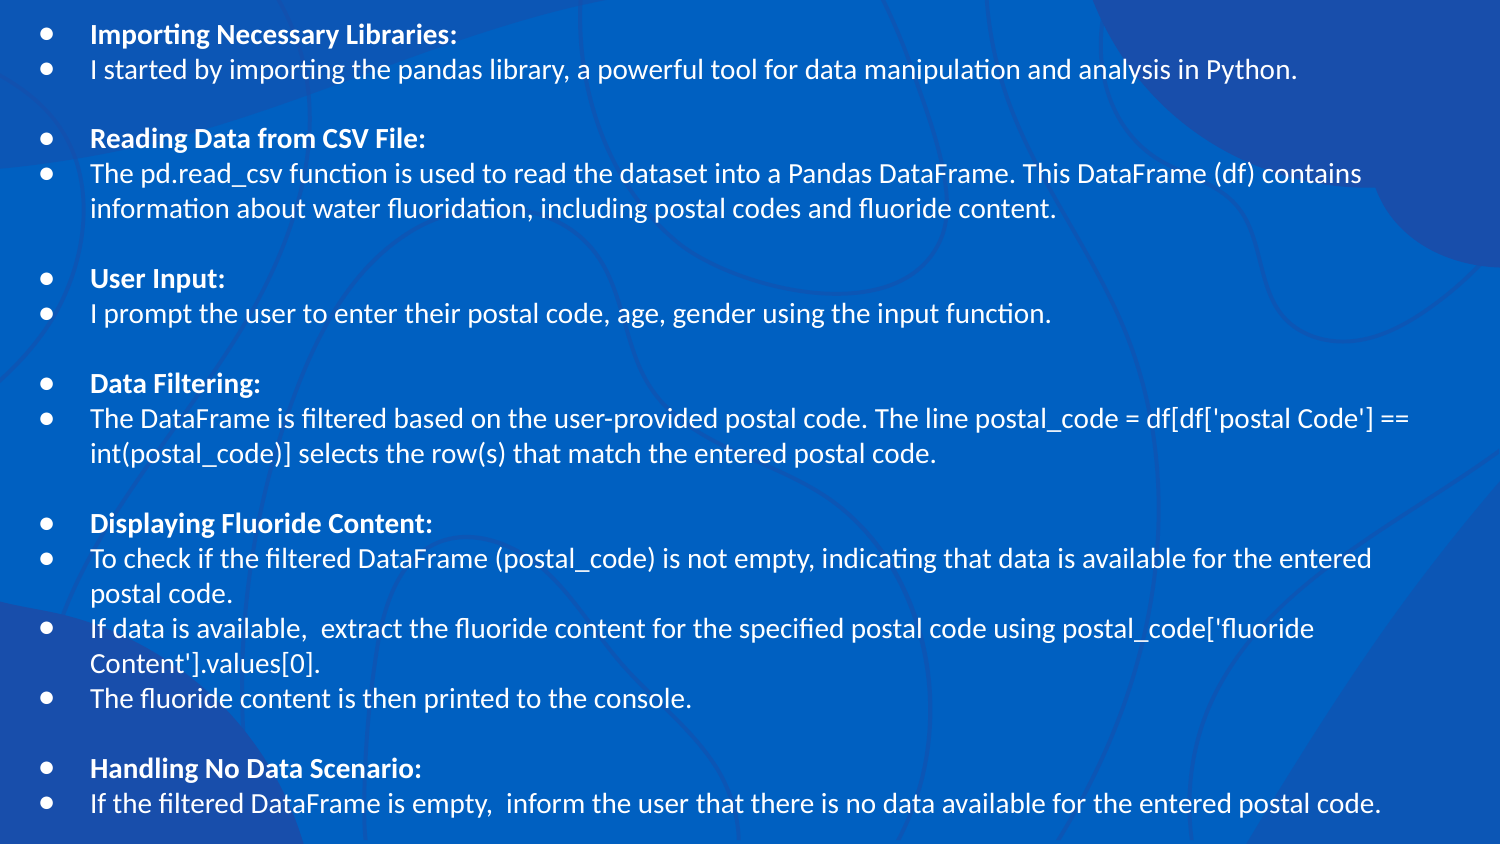

Importing Necessary Libraries:
I started by importing the pandas library, a powerful tool for data manipulation and analysis in Python.

Reading Data from CSV File:
The pd.read_csv function is used to read the dataset into a Pandas DataFrame. This DataFrame (df) contains information about water fluoridation, including postal codes and fluoride content.

User Input:
I prompt the user to enter their postal code, age, gender using the input function.

Data Filtering:
The DataFrame is filtered based on the user-provided postal code. The line postal_code = df[df['postal Code'] == int(postal_code)] selects the row(s) that match the entered postal code.

Displaying Fluoride Content:
To check if the filtered DataFrame (postal_code) is not empty, indicating that data is available for the entered postal code.
If data is available,  extract the fluoride content for the specified postal code using postal_code['fluoride Content'].values[0].
The fluoride content is then printed to the console.

Handling No Data Scenario:
If the filtered DataFrame is empty,  inform the user that there is no data available for the entered postal code.
#